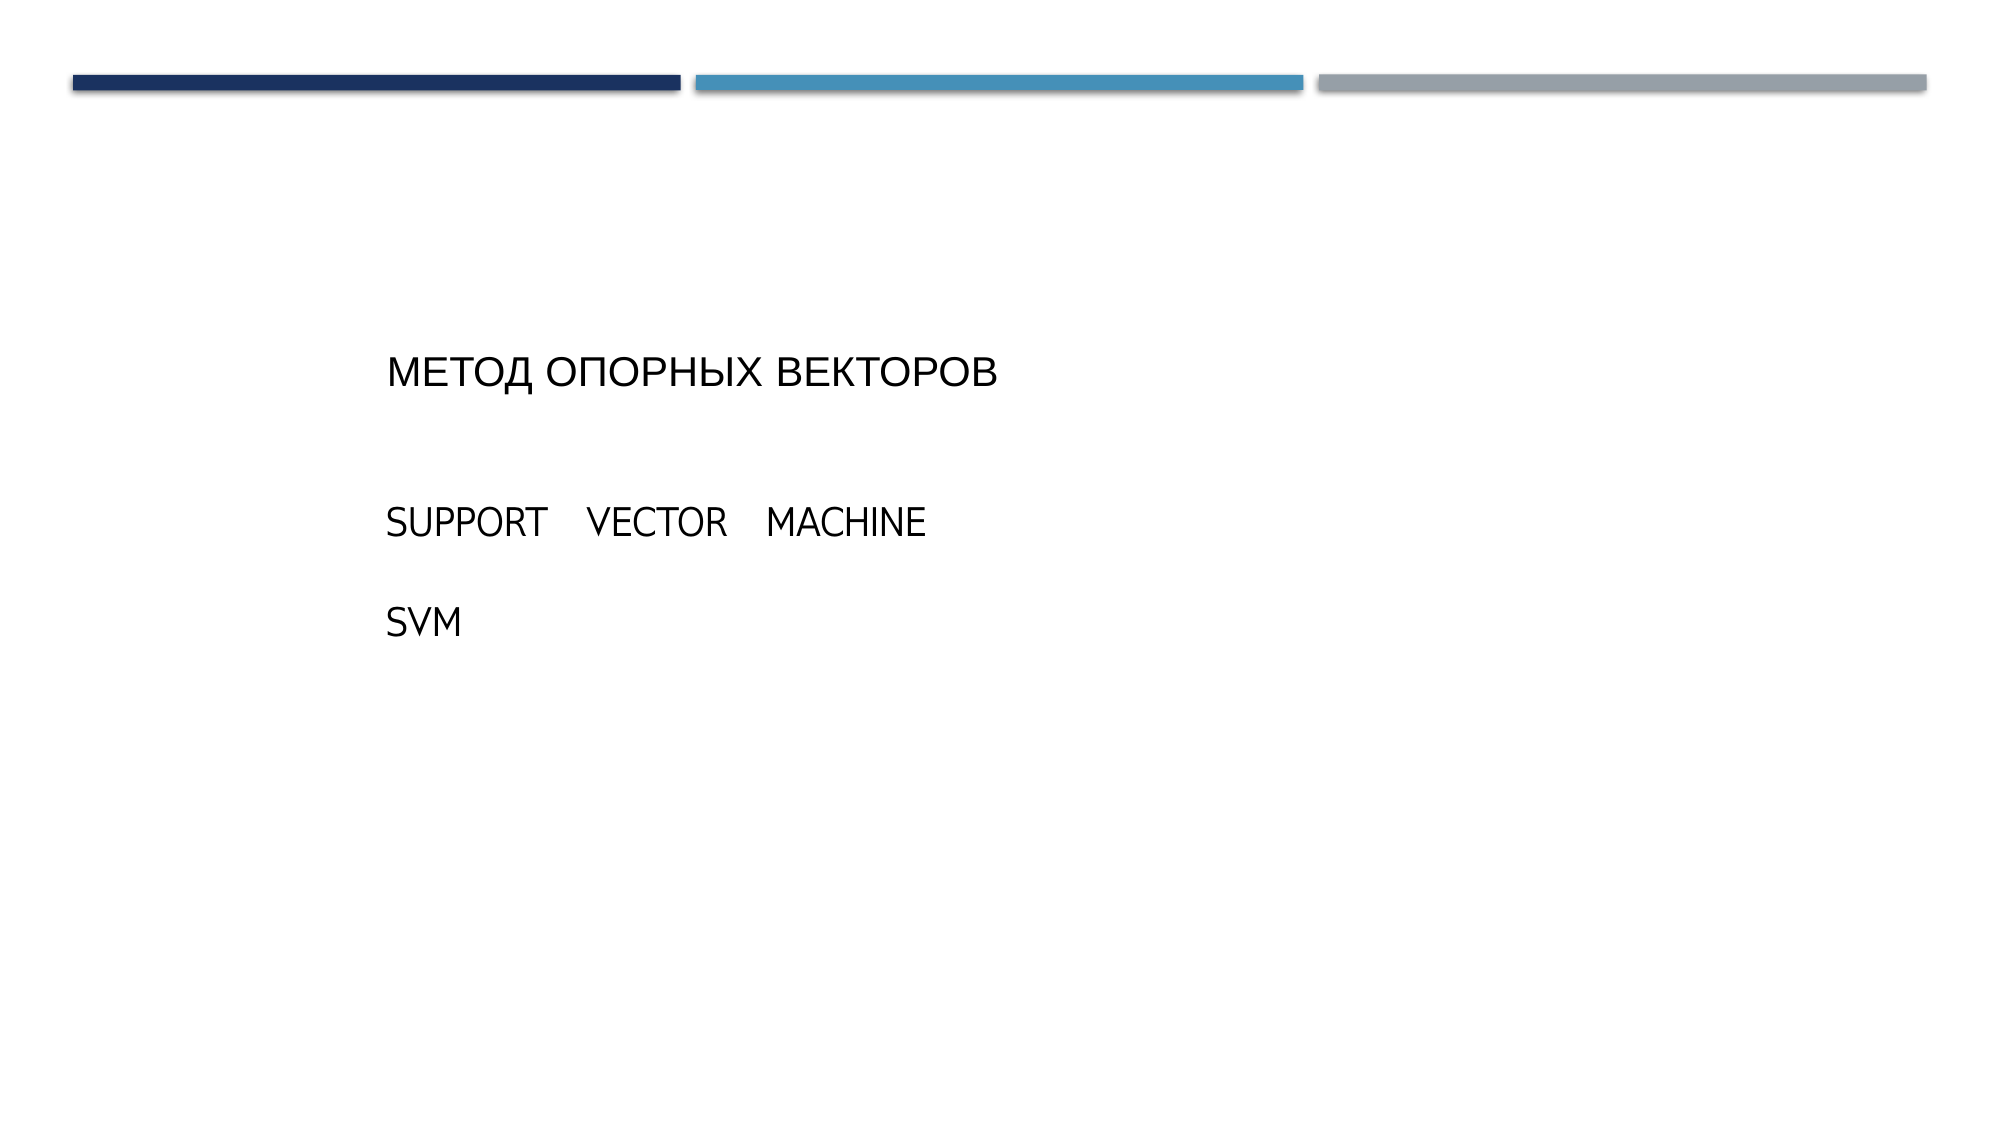

Метод опорных векторов
support   vector   machine
SVM